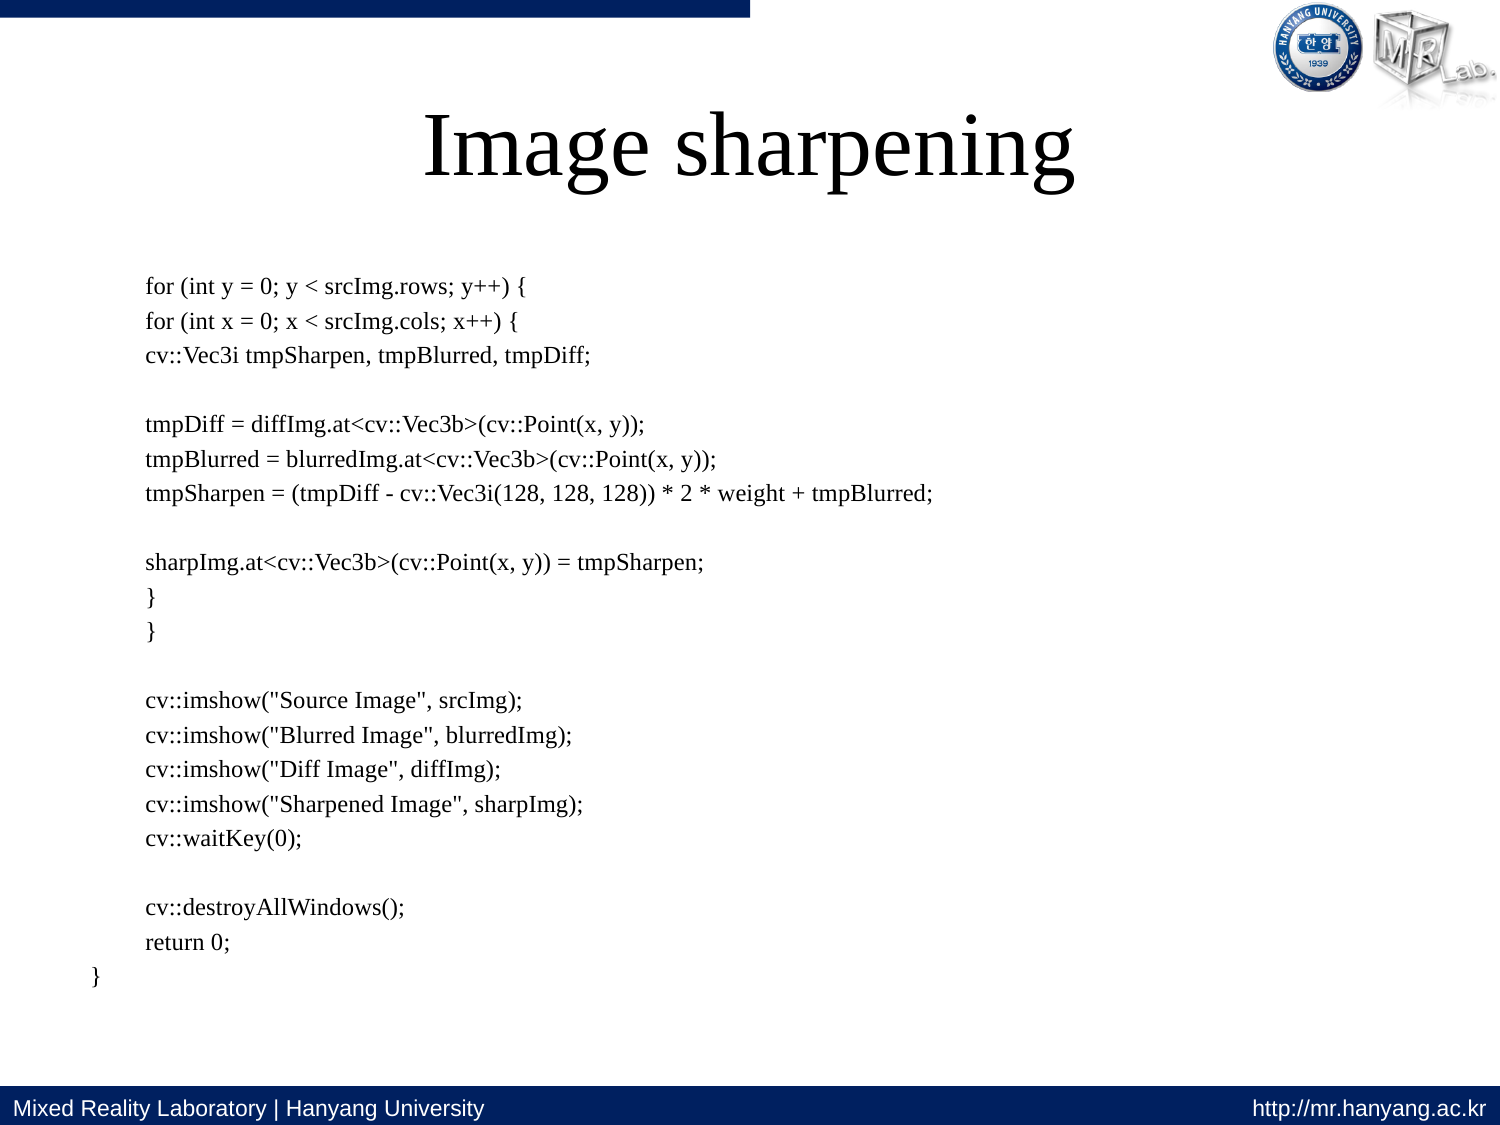

# Image sharpening
	for (int y = 0; y < srcImg.rows; y++) {
		for (int x = 0; x < srcImg.cols; x++) {
			cv::Vec3i tmpSharpen, tmpBlurred, tmpDiff;

			tmpDiff = diffImg.at<cv::Vec3b>(cv::Point(x, y));
			tmpBlurred = blurredImg.at<cv::Vec3b>(cv::Point(x, y));
			tmpSharpen = (tmpDiff - cv::Vec3i(128, 128, 128)) * 2 * weight + tmpBlurred;

			sharpImg.at<cv::Vec3b>(cv::Point(x, y)) = tmpSharpen;
		}
	}

	cv::imshow("Source Image", srcImg);
	cv::imshow("Blurred Image", blurredImg);
	cv::imshow("Diff Image", diffImg);
	cv::imshow("Sharpened Image", sharpImg);
		cv::waitKey(0);

	cv::destroyAllWindows();
	return 0;
}